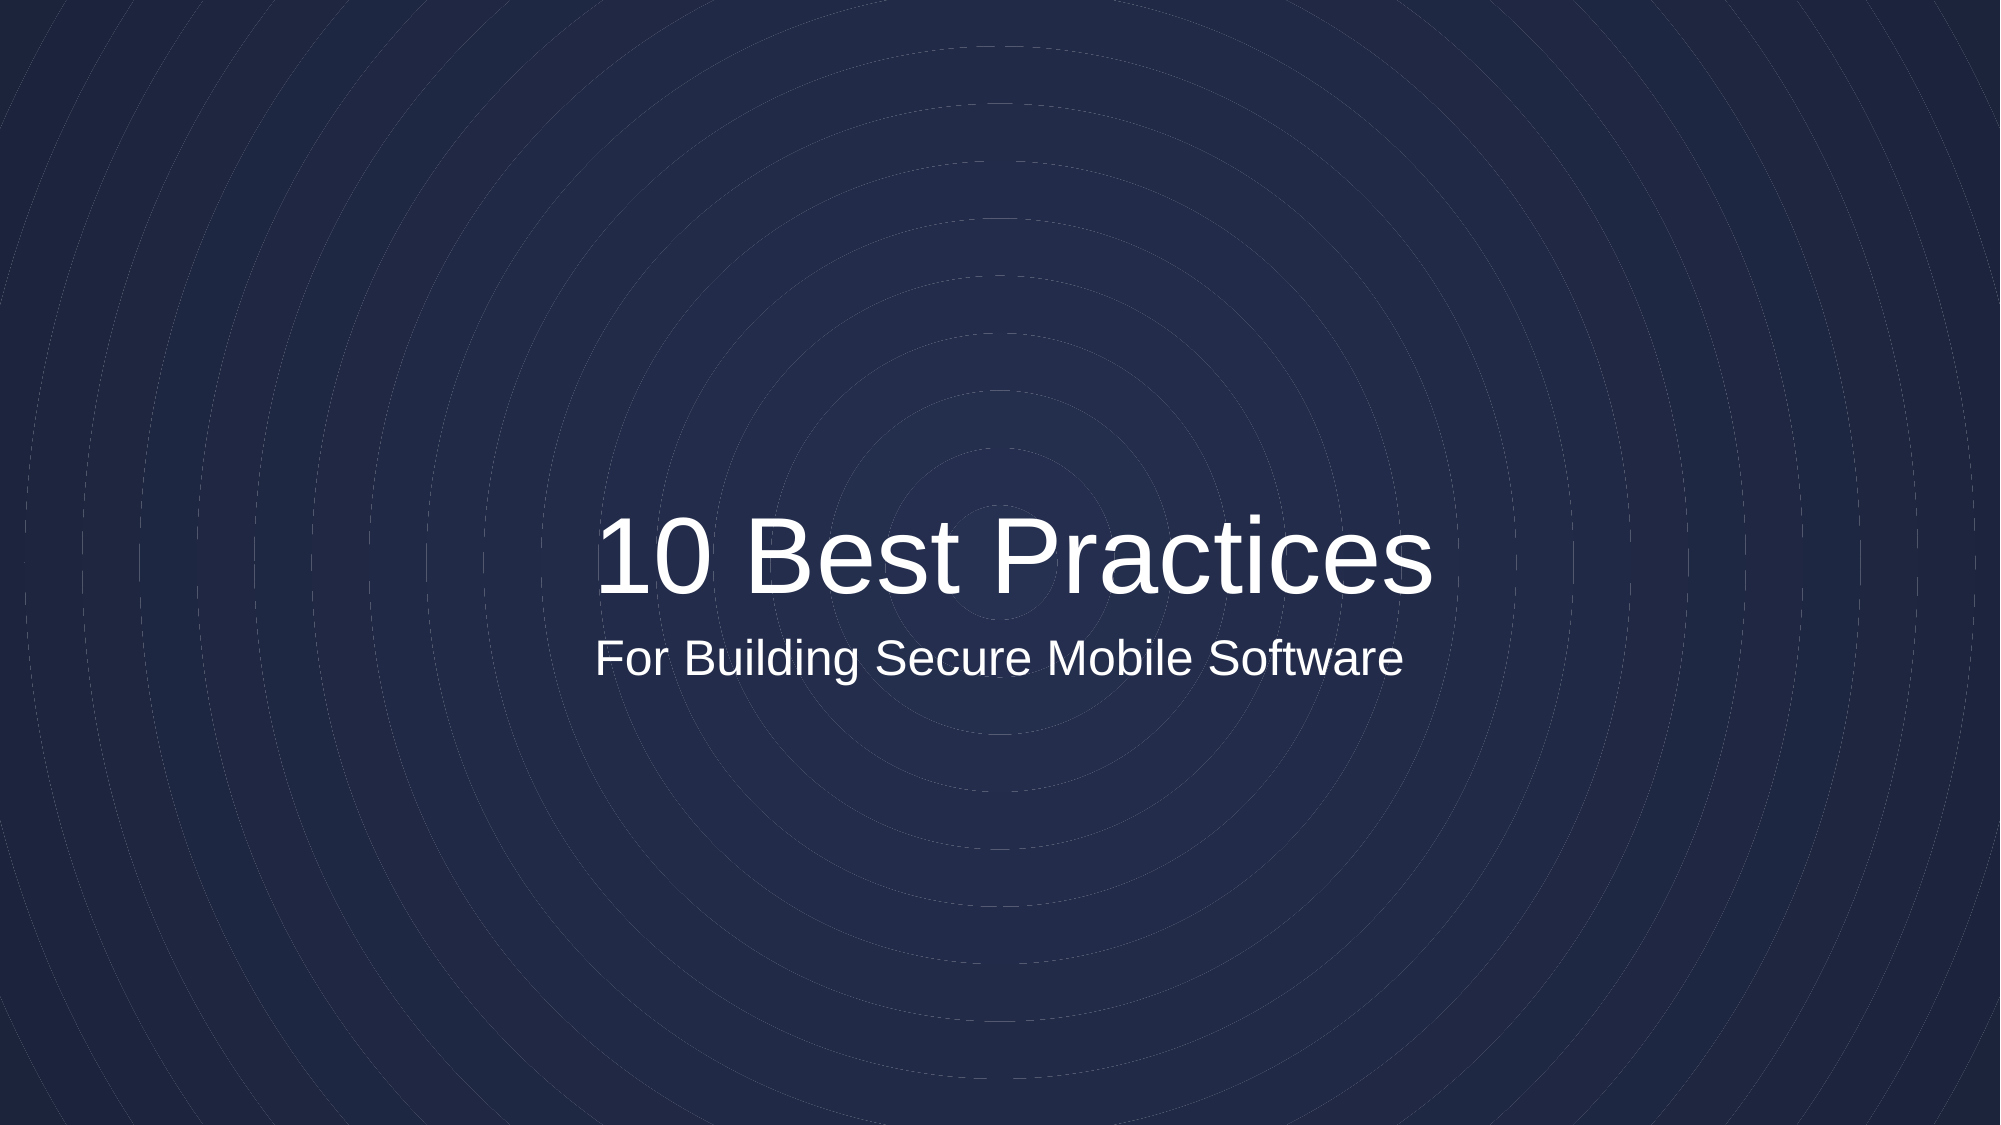

# 10 Best Practices
For Building Secure Mobile Software